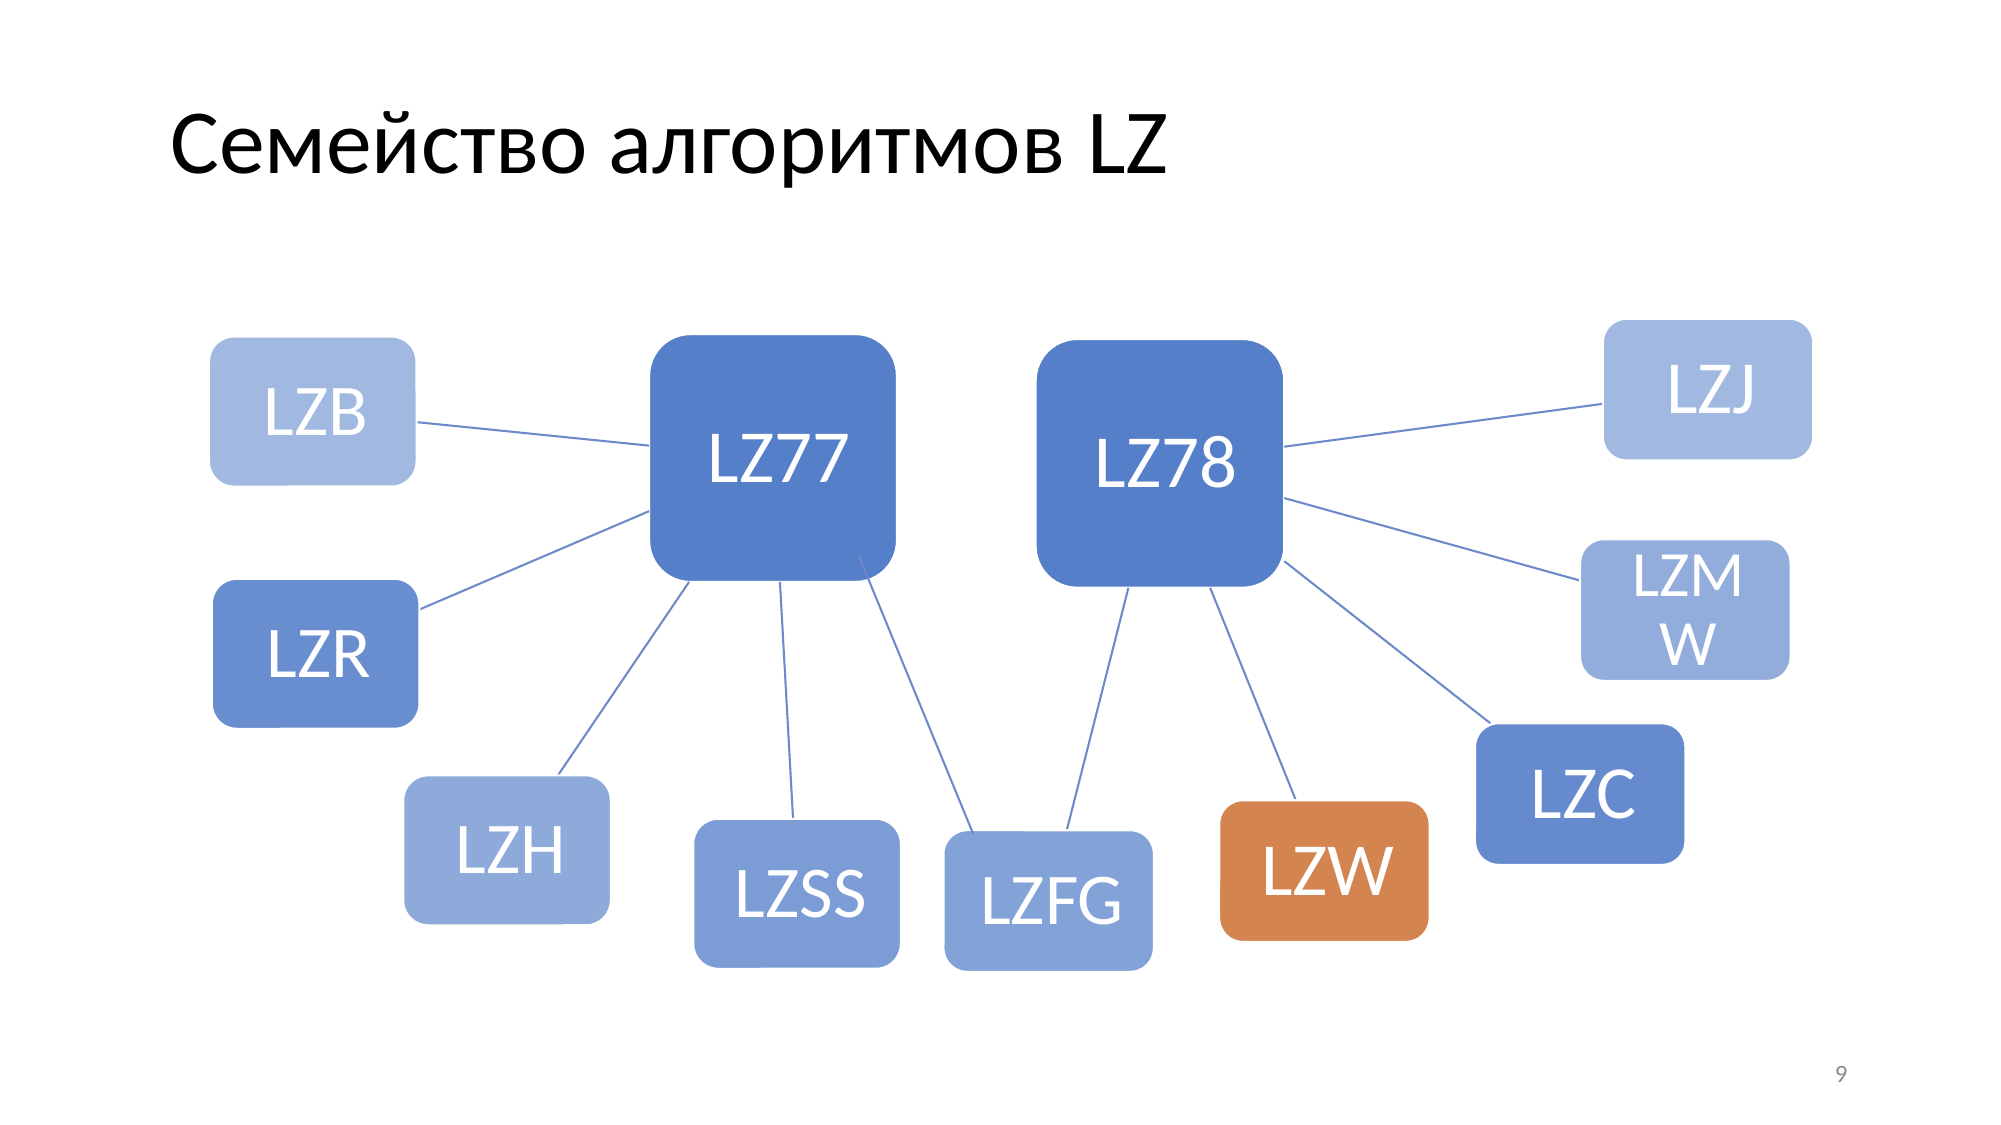

# Семейство алгоритмов LZ
LZ78
LZC
LZW
LZFG
LZMW
LZJ
LZ77
LZR
LZSS
LZH
LZB
9